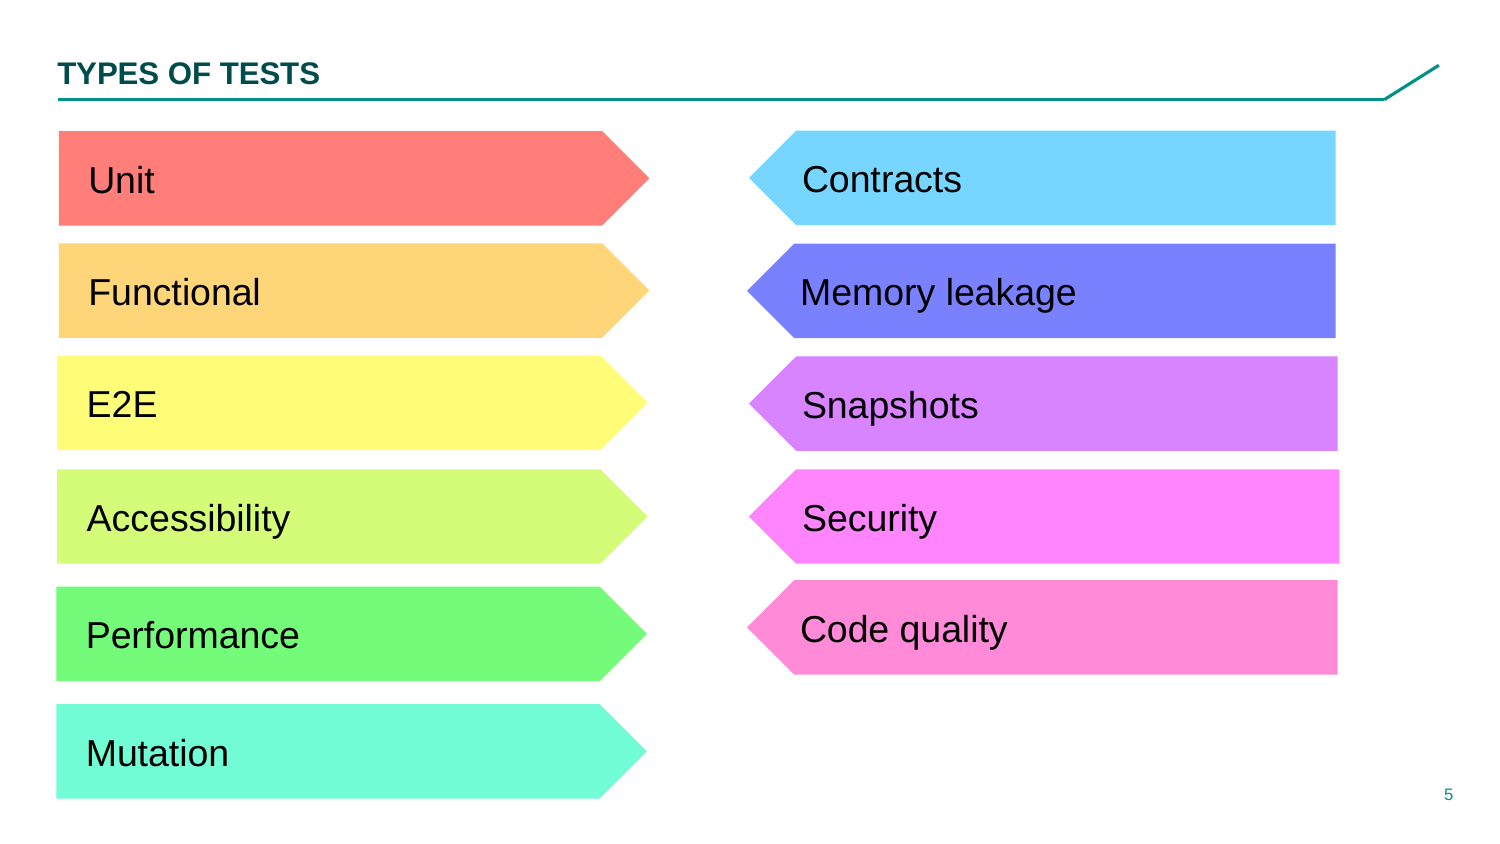

Types of tests
Contracts
Unit
Functional
Memory leakage

E2E
Snapshots
Accessibility
Security
Code quality
Performance
Mutation